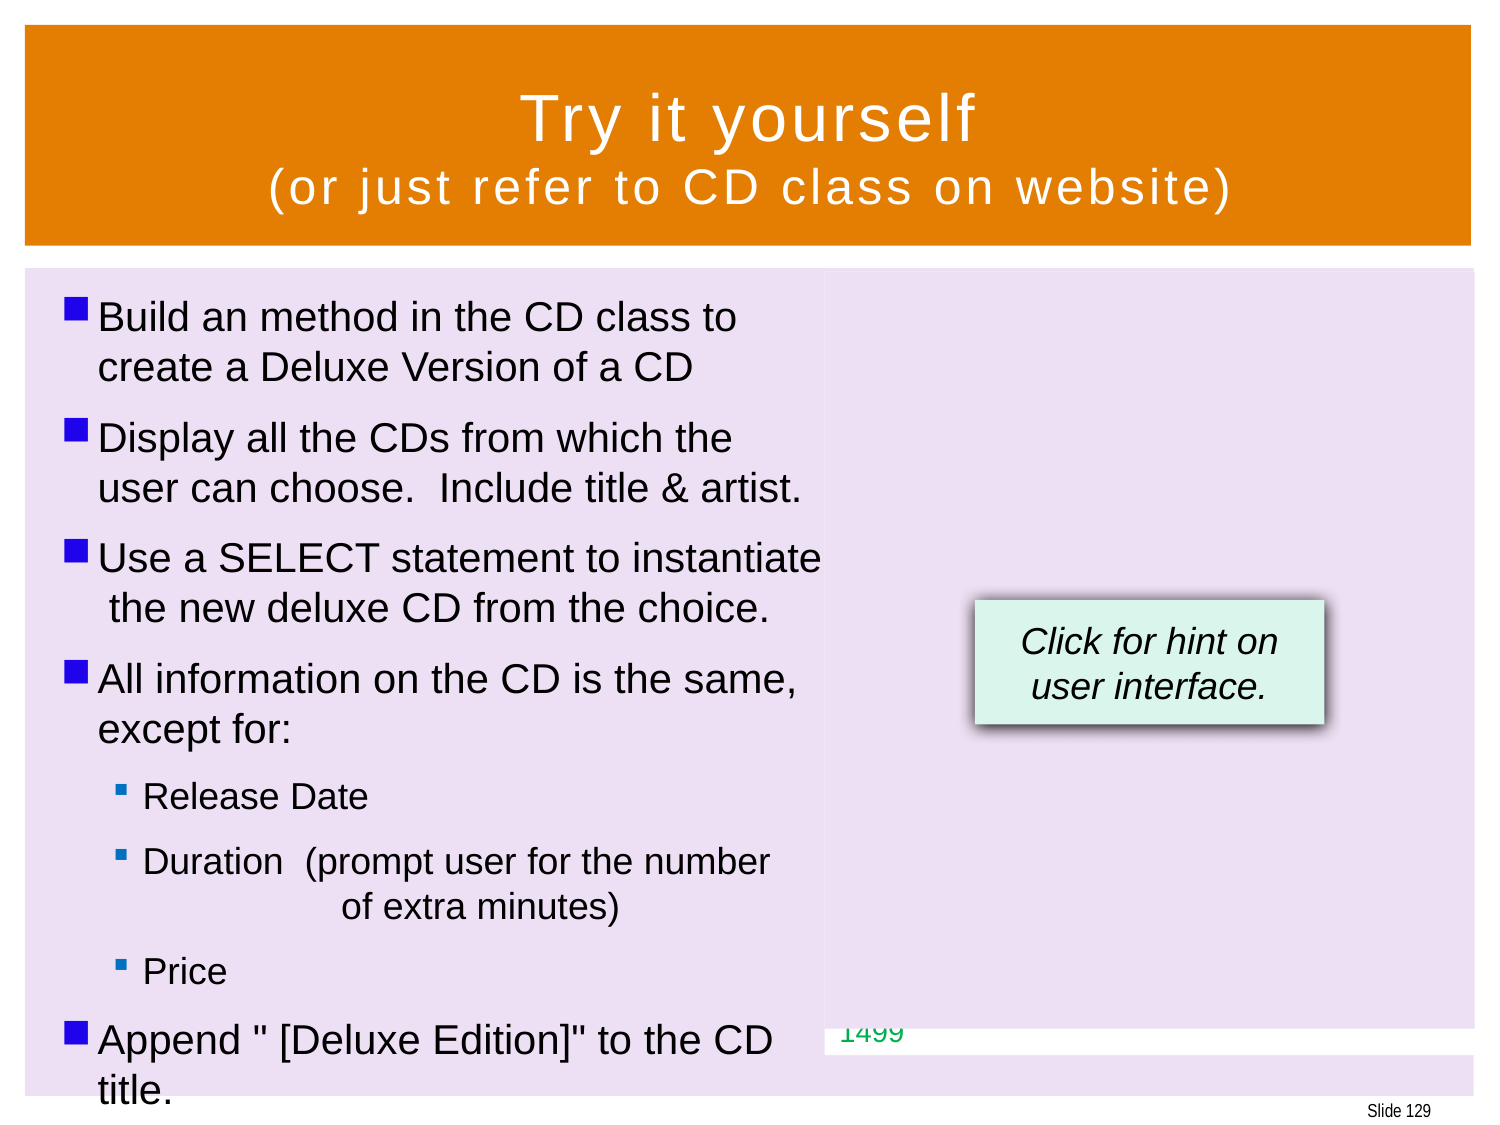

129
# Try it yourself (or just refer to CD class on website)
Select a CD to make a deluxe version of:
1. Beyond Hell / Above Heaven (Volbeat)
2. This is Country Music (Brad Paisley)
3. Ghosts 'n' Stuff (Deadmau5)
4. The Wall (Pink Floyd)
10. Rokstarr (Taio Cruz)
11. Changed (Rascal Flatts)
12. Pickin' Up The Pieces (Fitz and the Tantrums)
201. The Wall [Deluxe Edition] (Pink Floyd)

Enter CD number:
3

Enter release date (DD-Mon-YYYY):
12-Oct-2012

Enter number of extra minutes:
28.2

Enter new price for CD in pennies:
1499

Click for hint on
user interface.
Build an method in the CD class to
create a Deluxe Version of a CD
Display all the CDs from which the
user can choose.  Include title & artist.
Use a SELECT statement to instantiate
 the new deluxe CD from the choice.
All information on the CD is the same, except for:
Release Date
Duration  (prompt user for the number
                   of extra minutes)
Price
Append " [Deluxe Edition]" to the CD title.